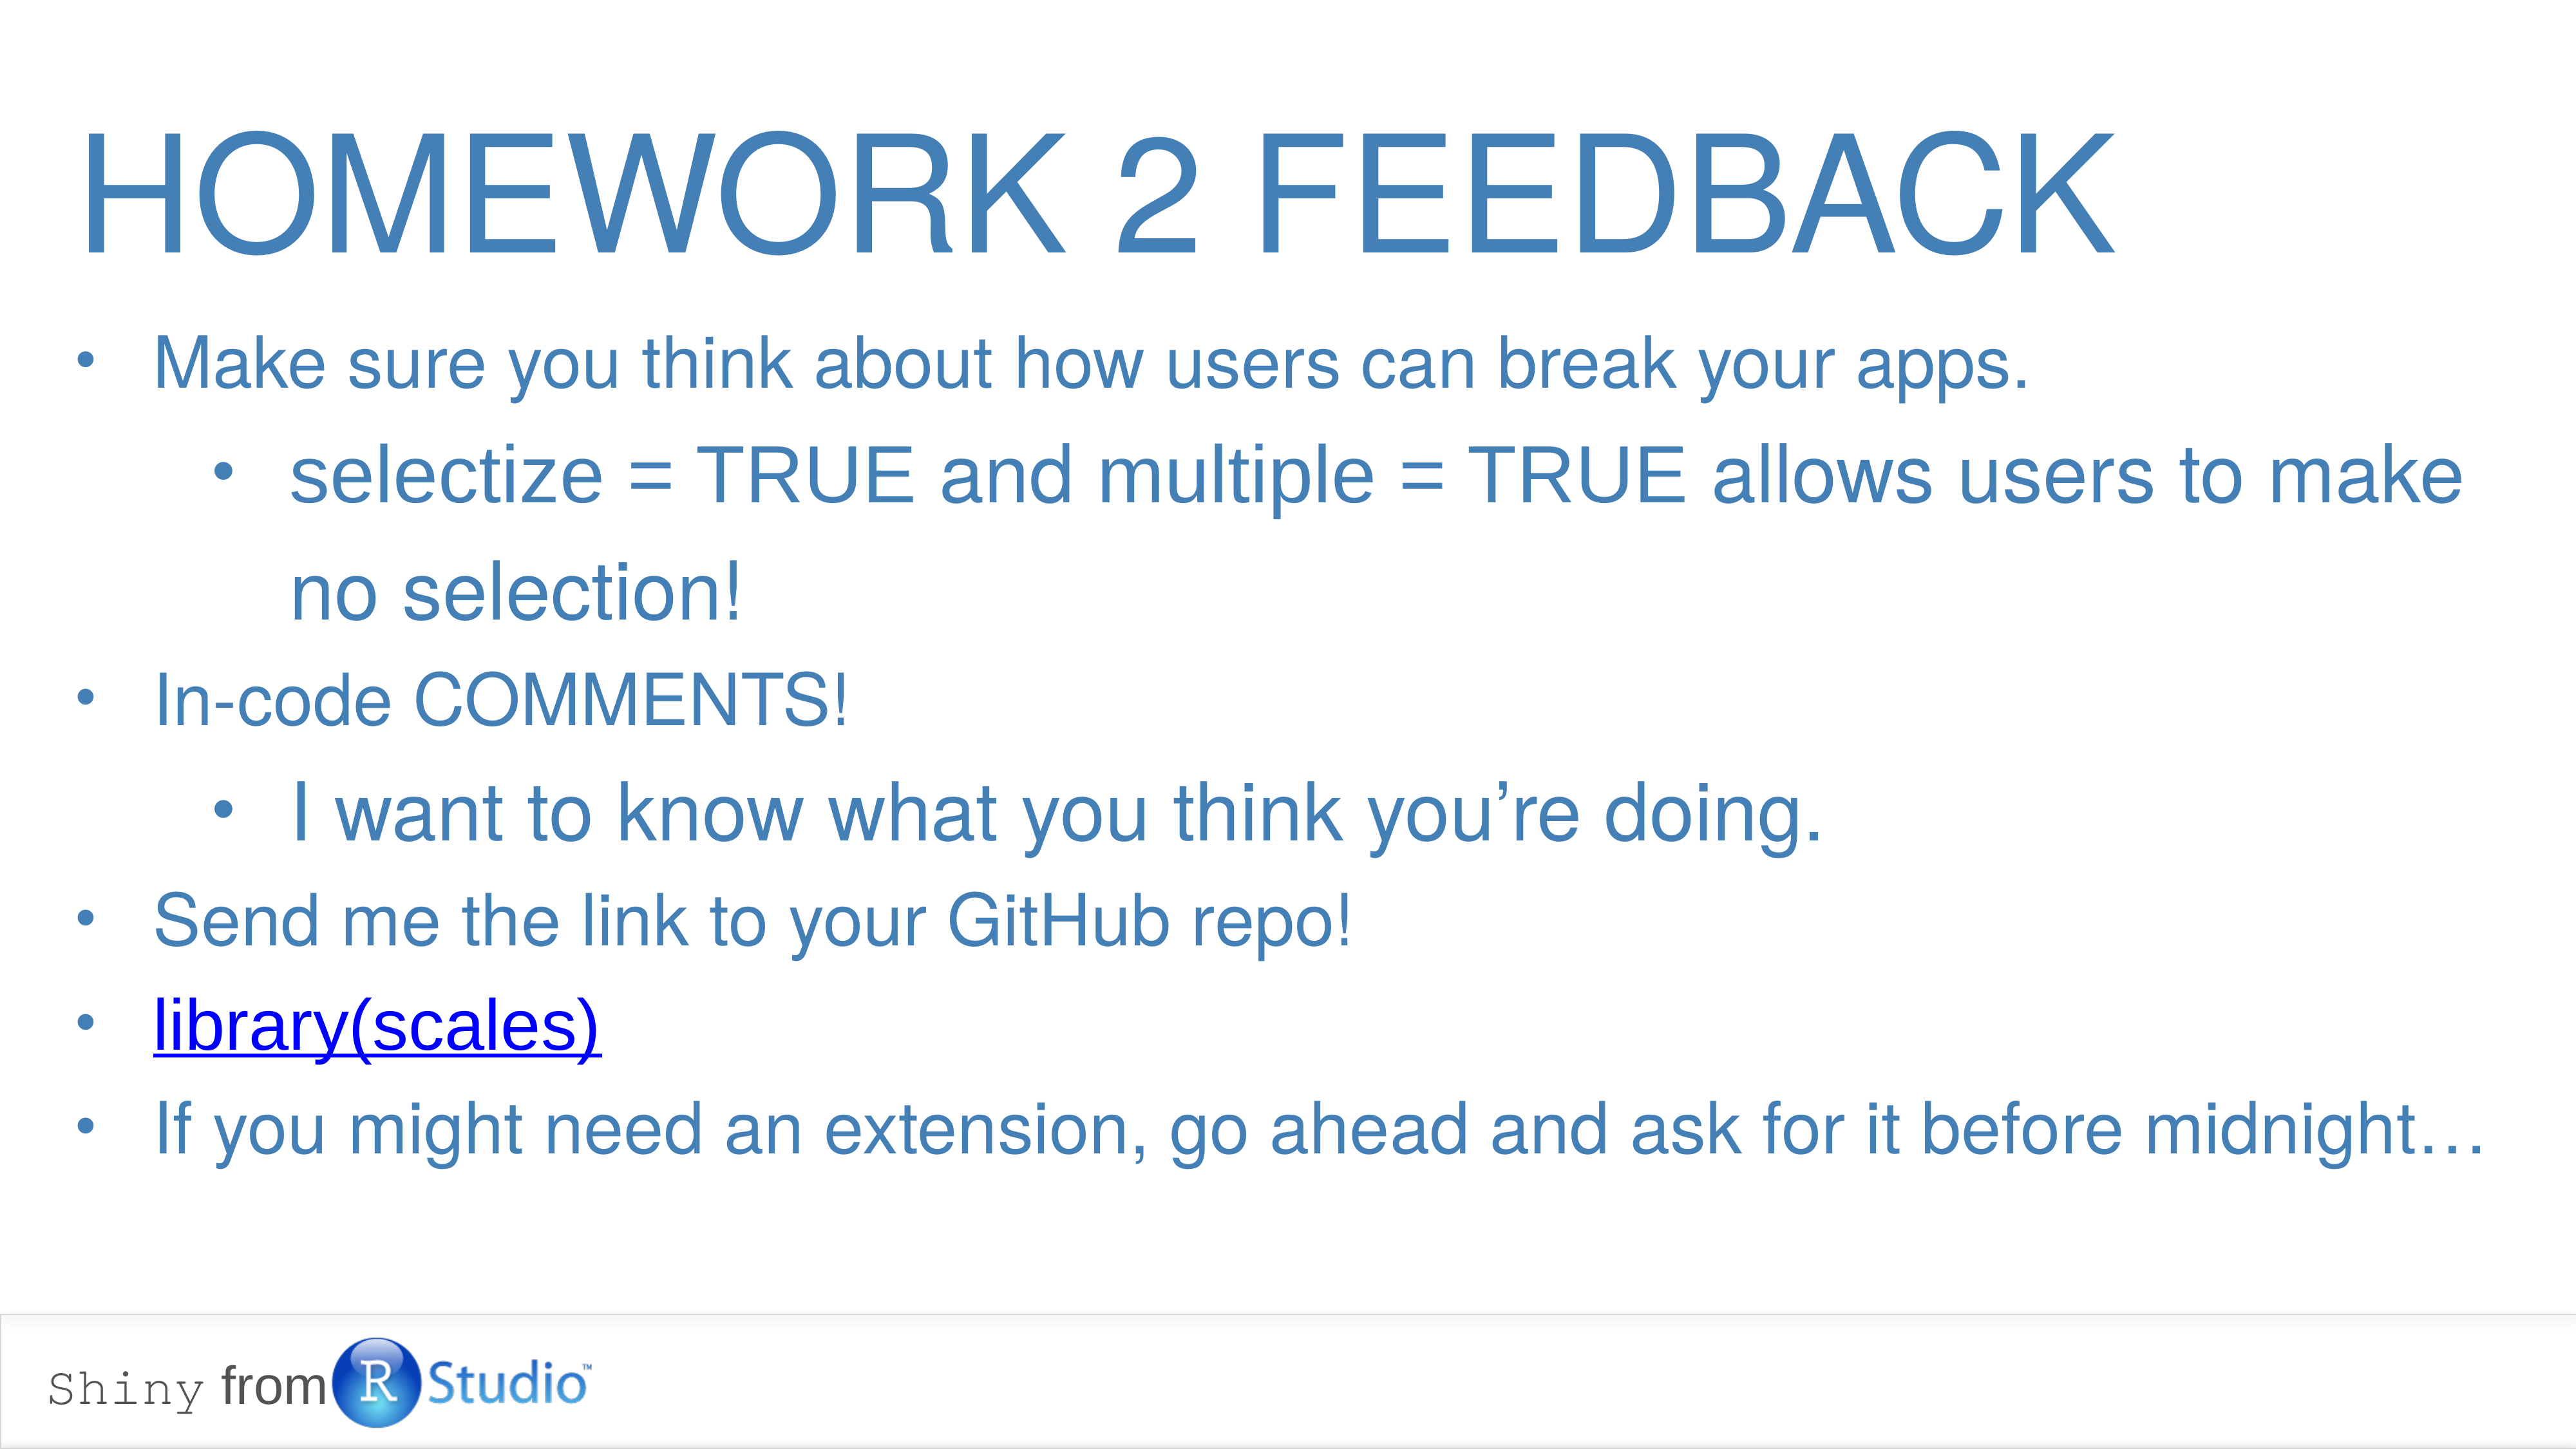

Homework 2 feedback
Make sure you think about how users can break your apps.
selectize = TRUE and multiple = TRUE allows users to make no selection!
In-code COMMENTS!
I want to know what you think you’re doing.
Send me the link to your GitHub repo!
library(scales)
If you might need an extension, go ahead and ask for it before midnight…